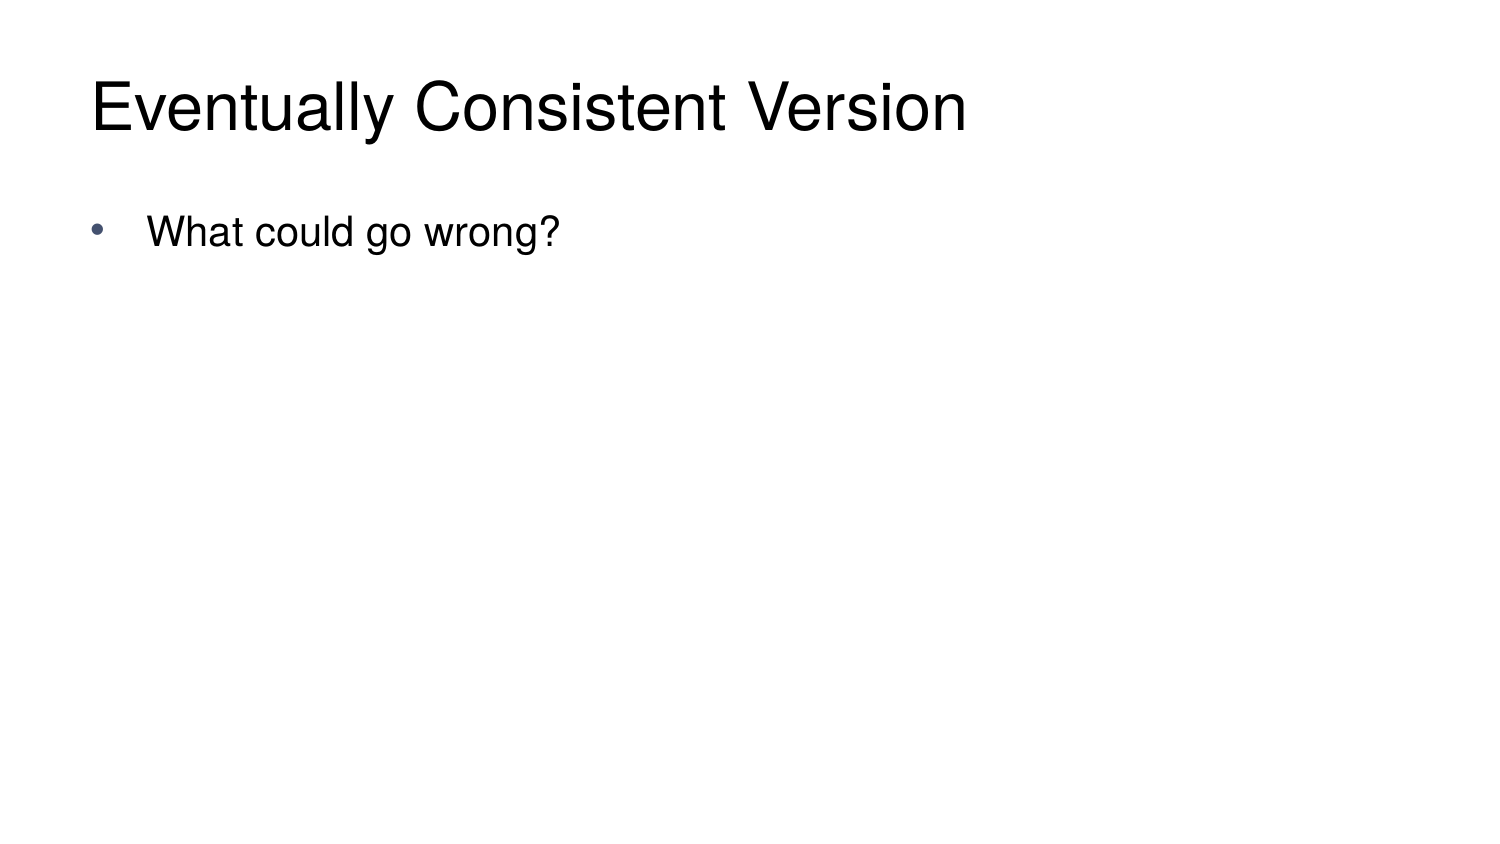

# Eventually Consistent Version
What could go wrong?